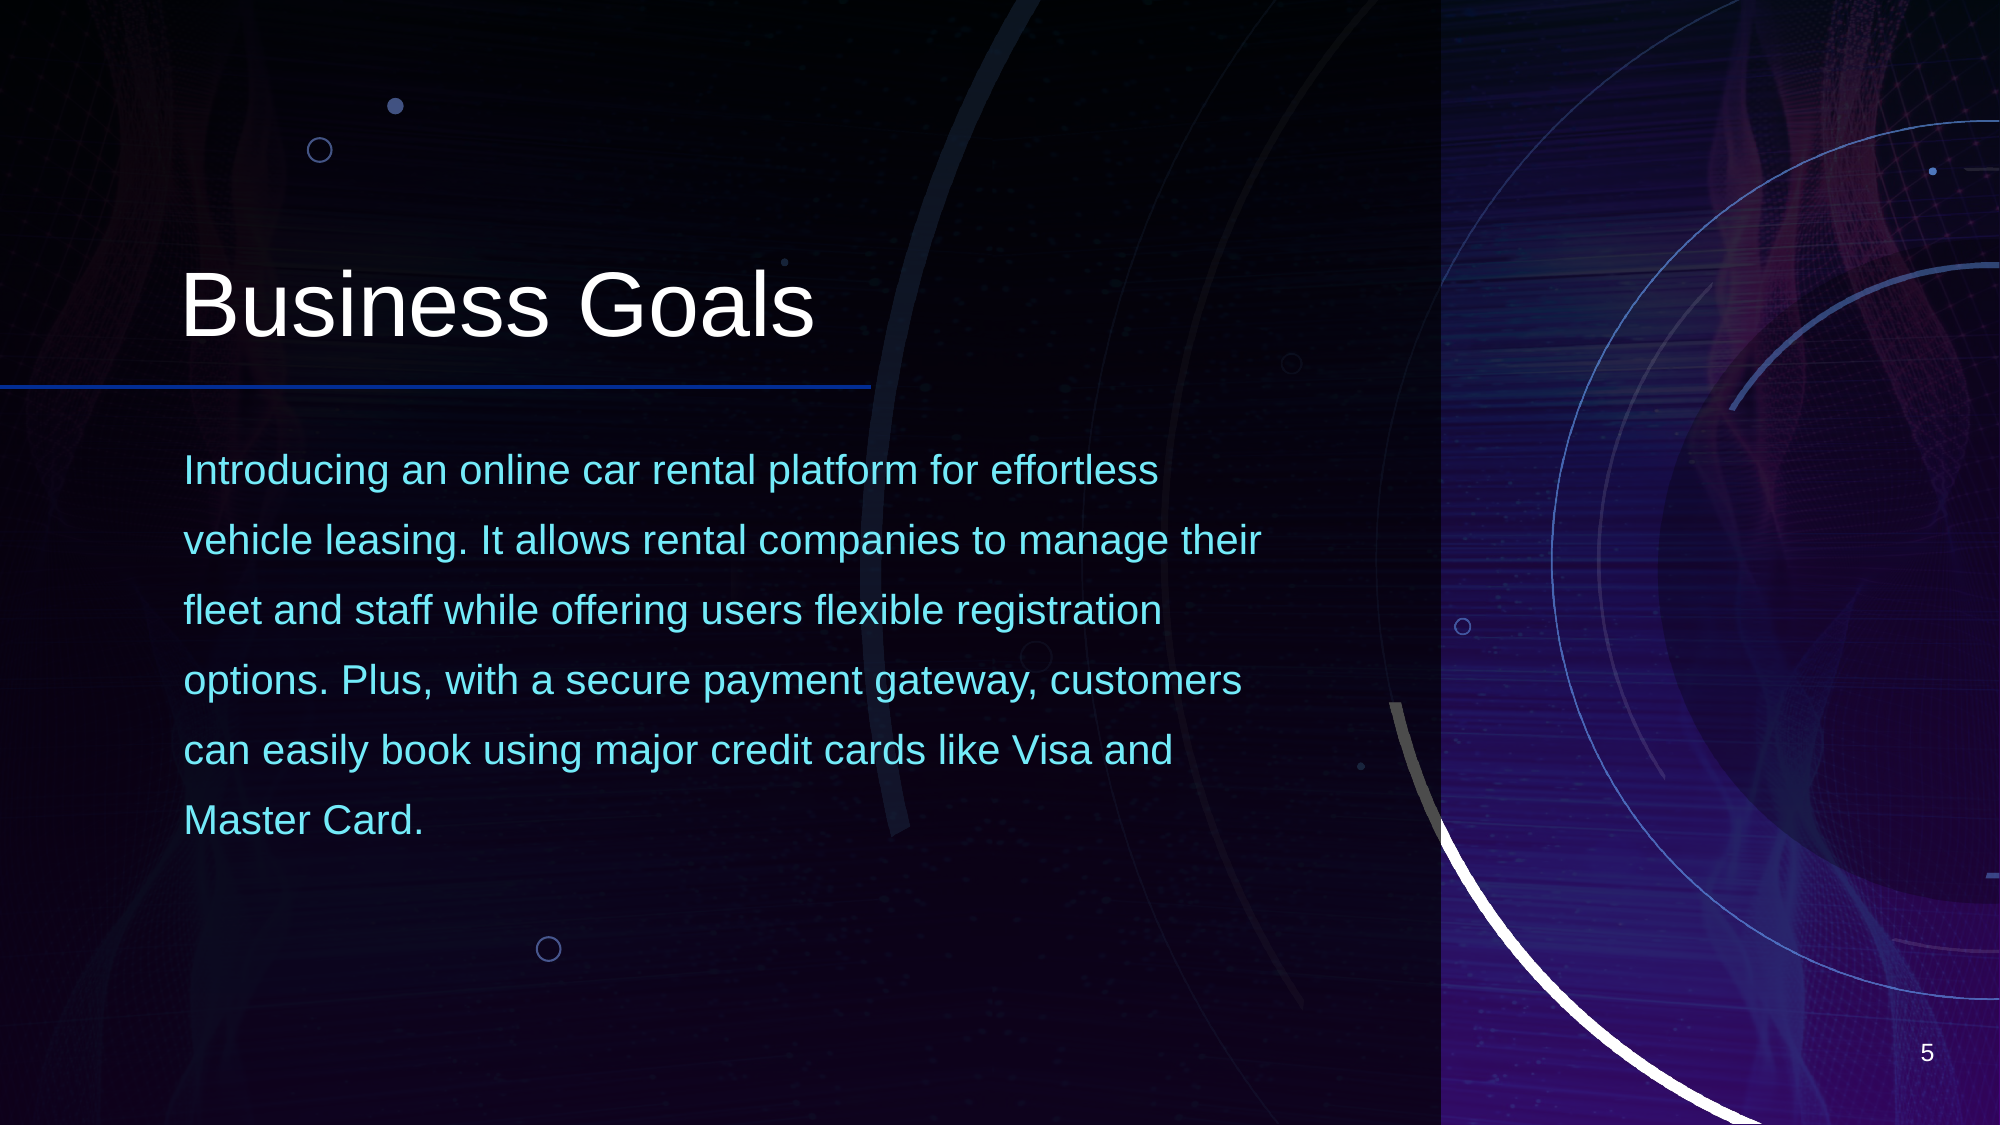

# Business Goals
Introducing an online car rental platform for effortless vehicle leasing. It allows rental companies to manage their fleet and staff while offering users flexible registration options. Plus, with a secure payment gateway, customers can easily book using major credit cards like Visa and Master Card.

5